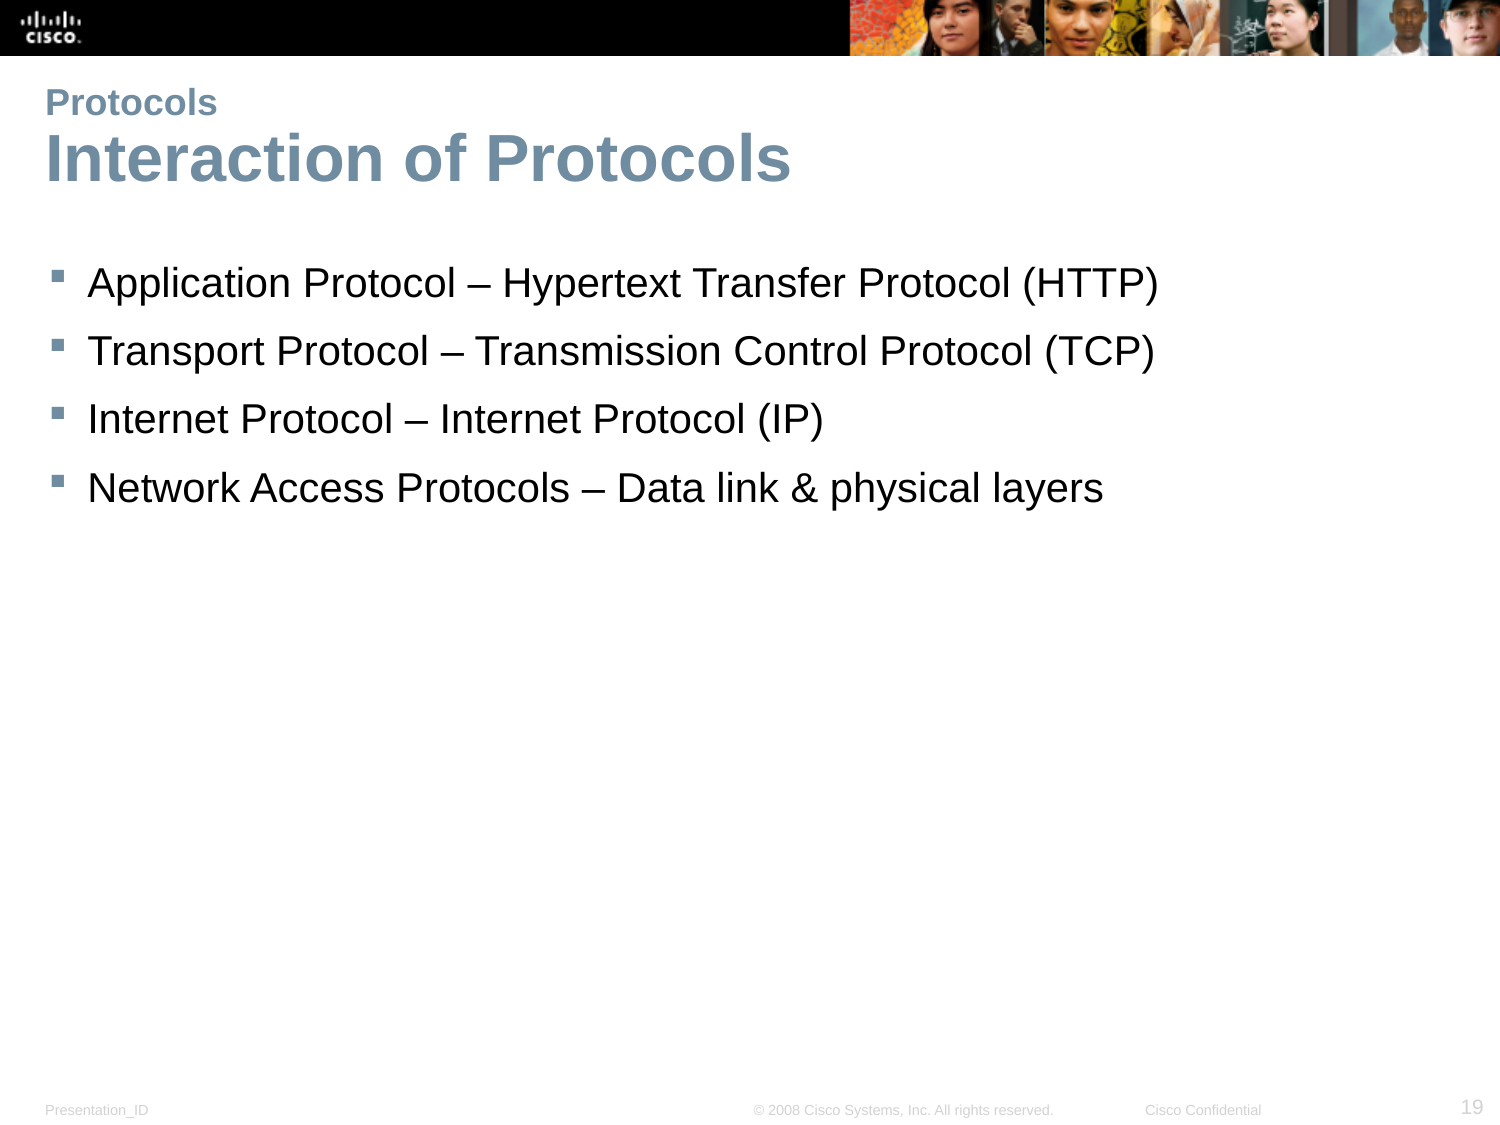

# Protocols Interaction of Protocols
Application Protocol – Hypertext Transfer Protocol (HTTP)
Transport Protocol – Transmission Control Protocol (TCP)
Internet Protocol – Internet Protocol (IP)
Network Access Protocols – Data link & physical layers